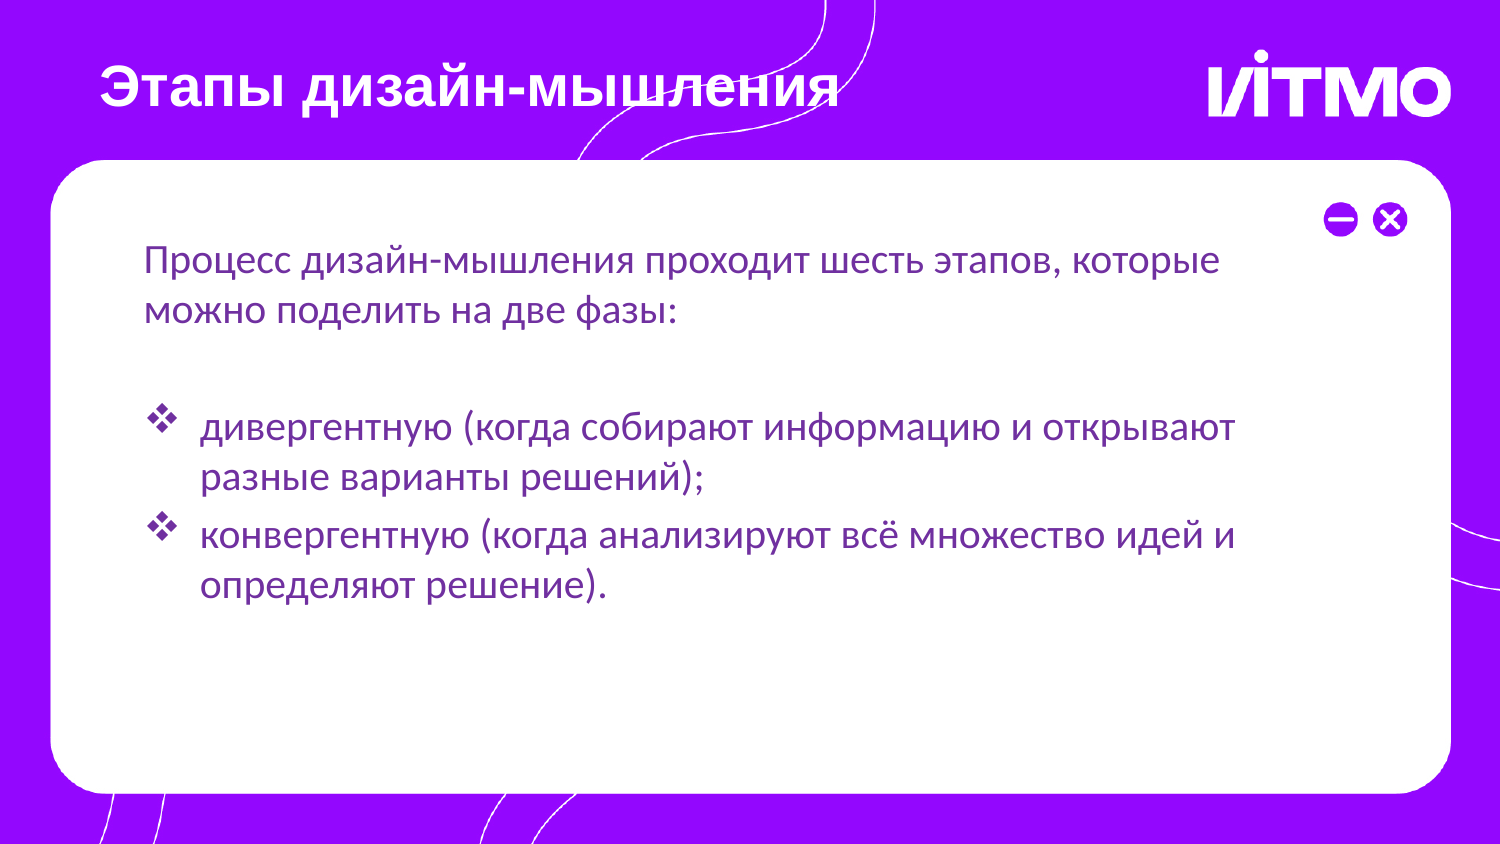

# Этапы дизайн-мышления

Процесс дизайн-мышления проходит шесть этапов, которые можно поделить на две фазы:

дивергентную (когда собирают информацию и открывают разные варианты решений);
конвергентную (когда анализируют всё множество идей и определяют решение).